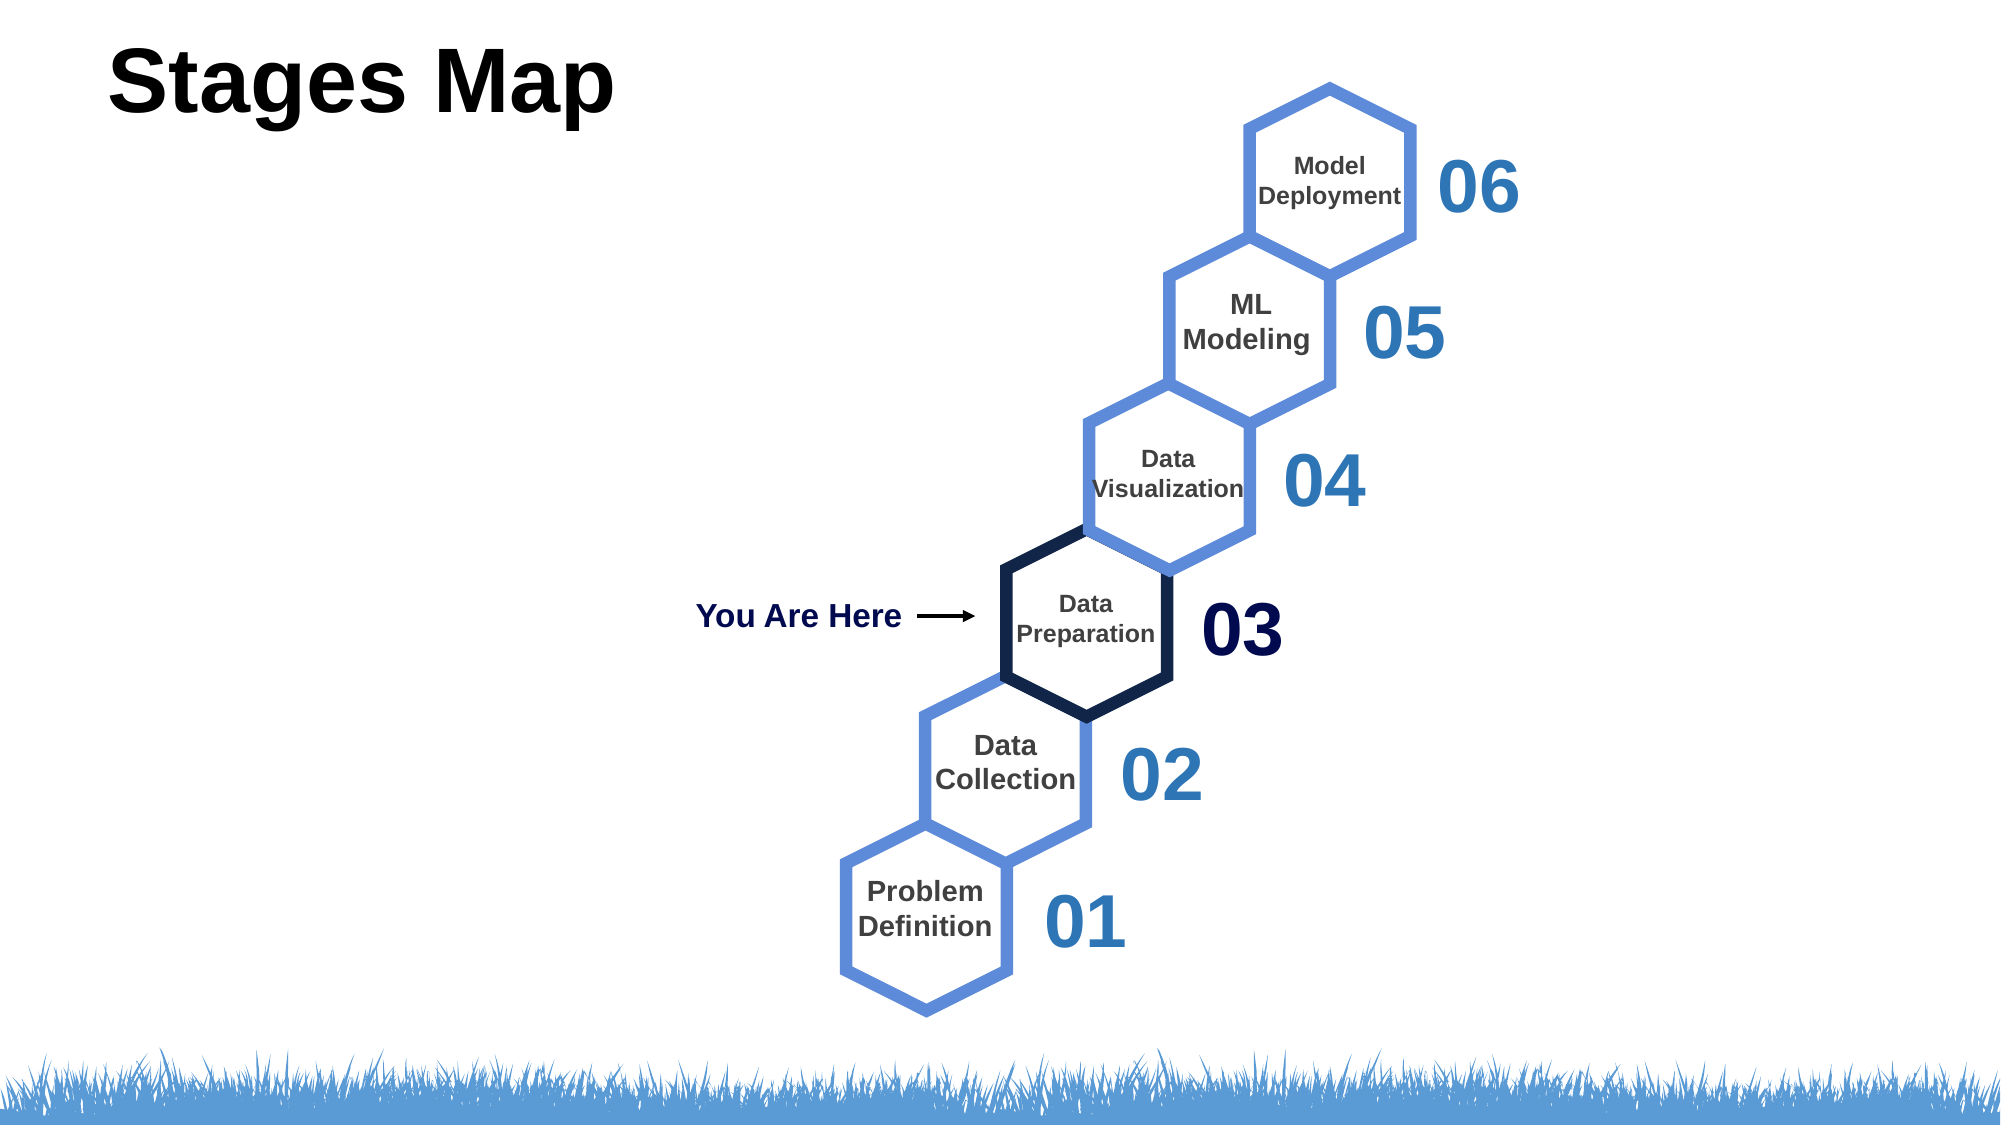

Stages Map

06
Model Deployment

05
ML Modeling

04
Data Visualization

03
Data Preparation
You Are Here

02
Data Collection

Problem Definition
01